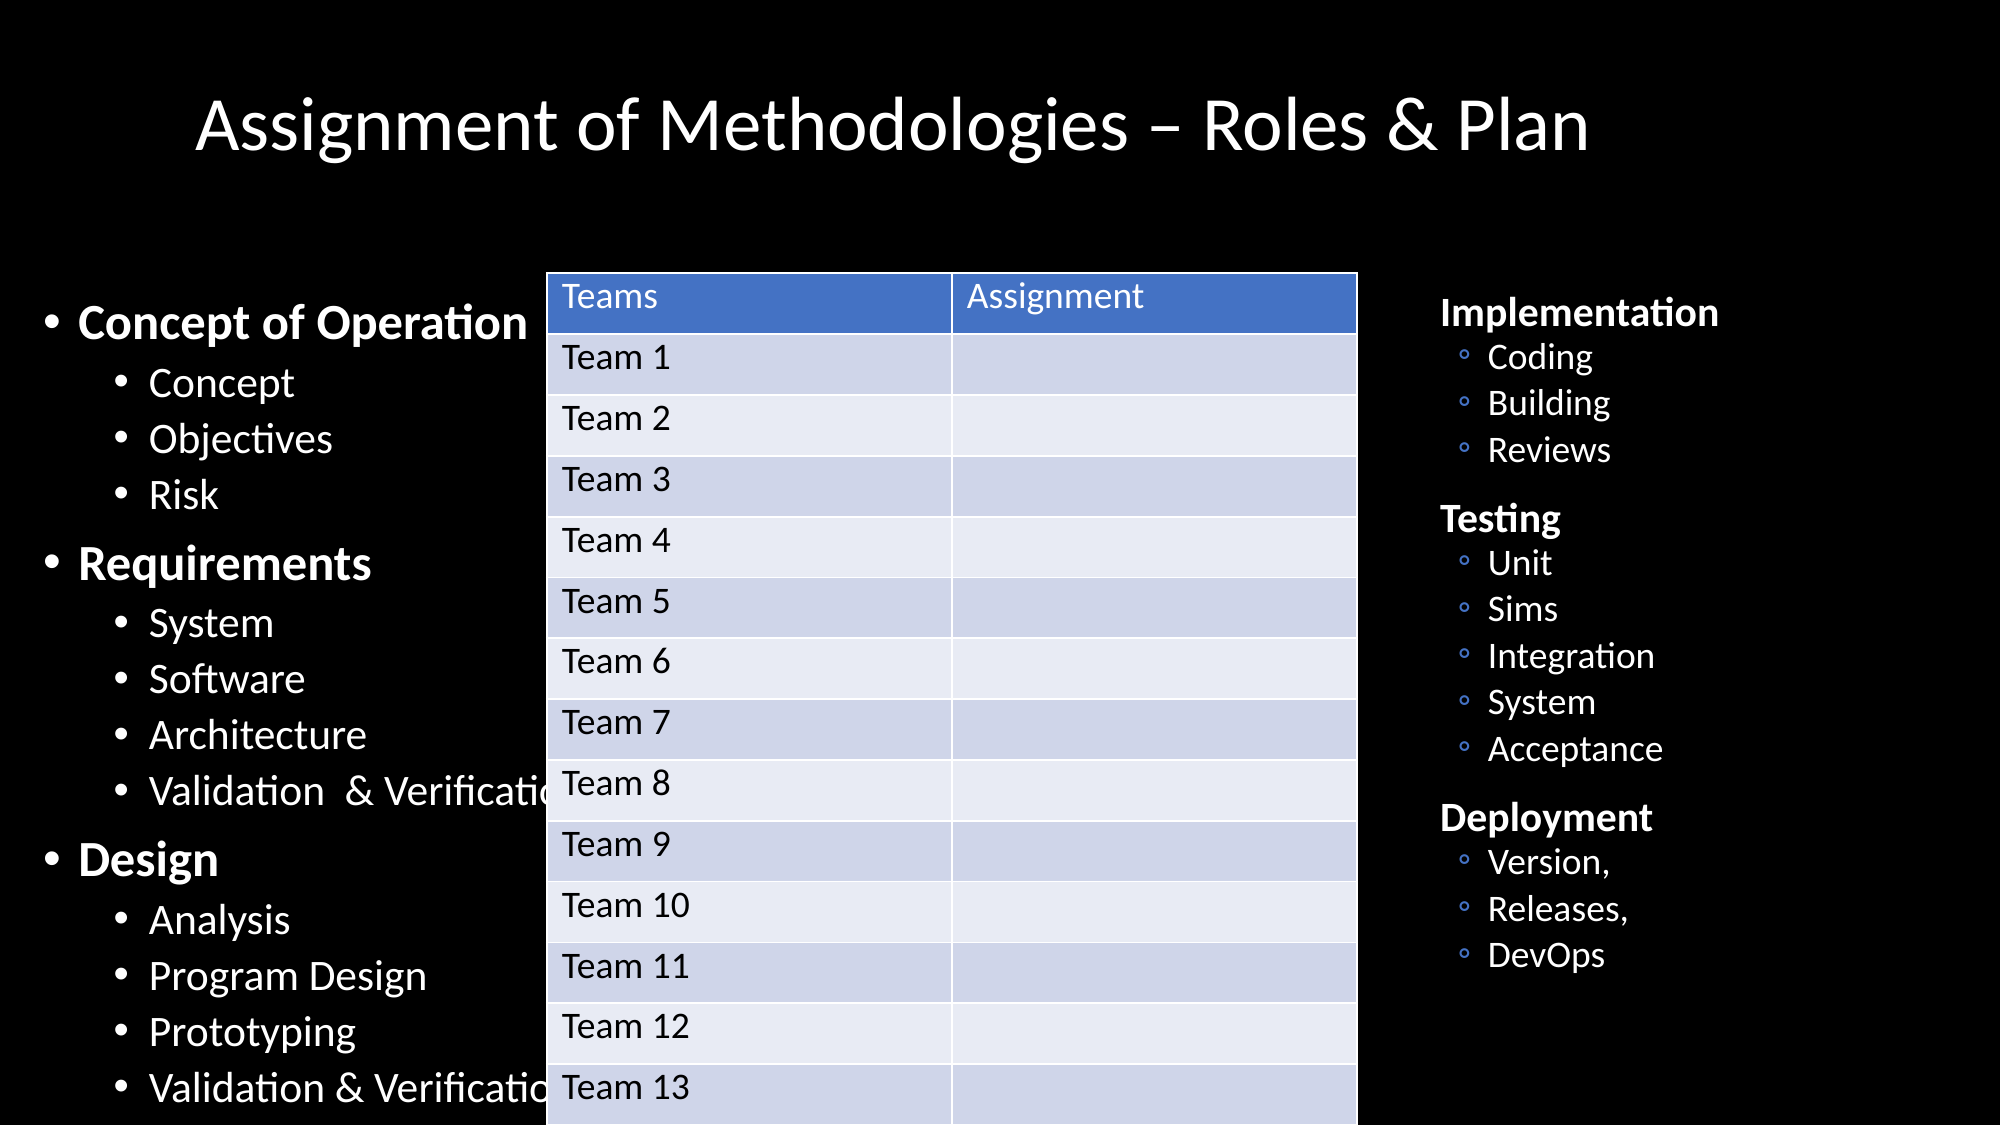

# Assignment of Methodologies – Roles & Plan
| Teams | Assignment |
| --- | --- |
| Team 1 |  |
| Team 2 |  |
| Team 3 |  |
| Team 4 |  |
| Team 5 |  |
| Team 6 |  |
| Team 7 |  |
| Team 8 |  |
| Team 9 |  |
| Team 10 |  |
| Team 11 |  |
| Team 12 |  |
| Team 13 |  |
Concept of Operation
Concept
Objectives
Risk
Requirements
System
Software
Architecture
Validation  & Verification
Design
Analysis
Program Design
Prototyping
Validation & Verification
Implementation
Coding
Building
Reviews
Testing
Unit
Sims
Integration
System
Acceptance
Deployment
Version,
Releases,
DevOps